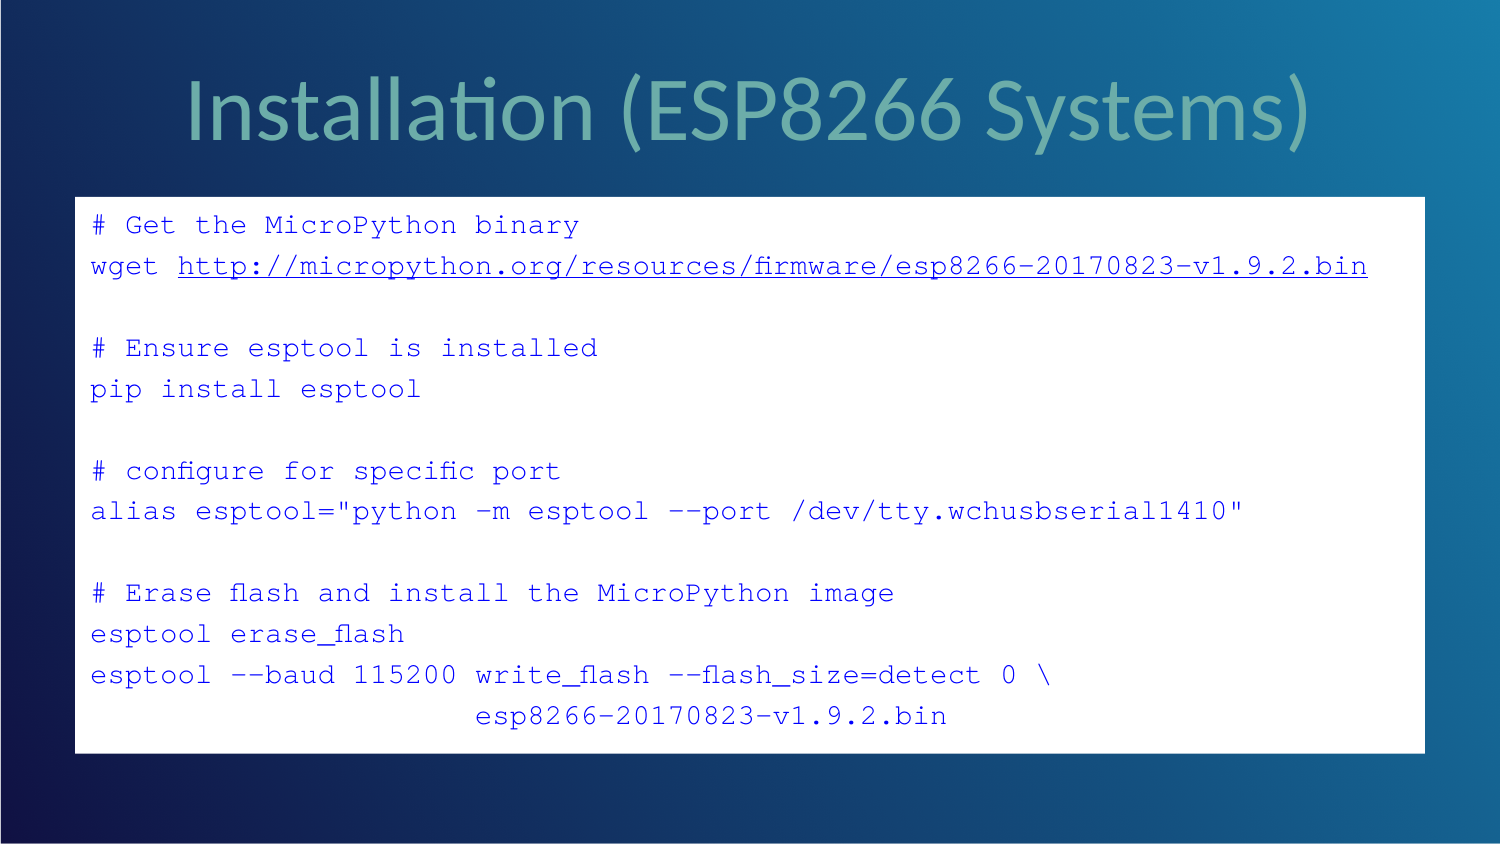

# Installation (ESP8266 Systems)
# Get the MicroPython binary
wget http://micropython.org/resources/firmware/esp8266-20170823-v1.9.2.bin

# Ensure esptool is installed
pip install esptool

# configure for specific port
alias esptool="python -m esptool --port /dev/tty.wchusbserial1410"

# Erase flash and install the MicroPython image
esptool erase_flash
esptool --baud 115200 write_flash --flash_size=detect 0 \
                      esp8266-20170823-v1.9.2.bin